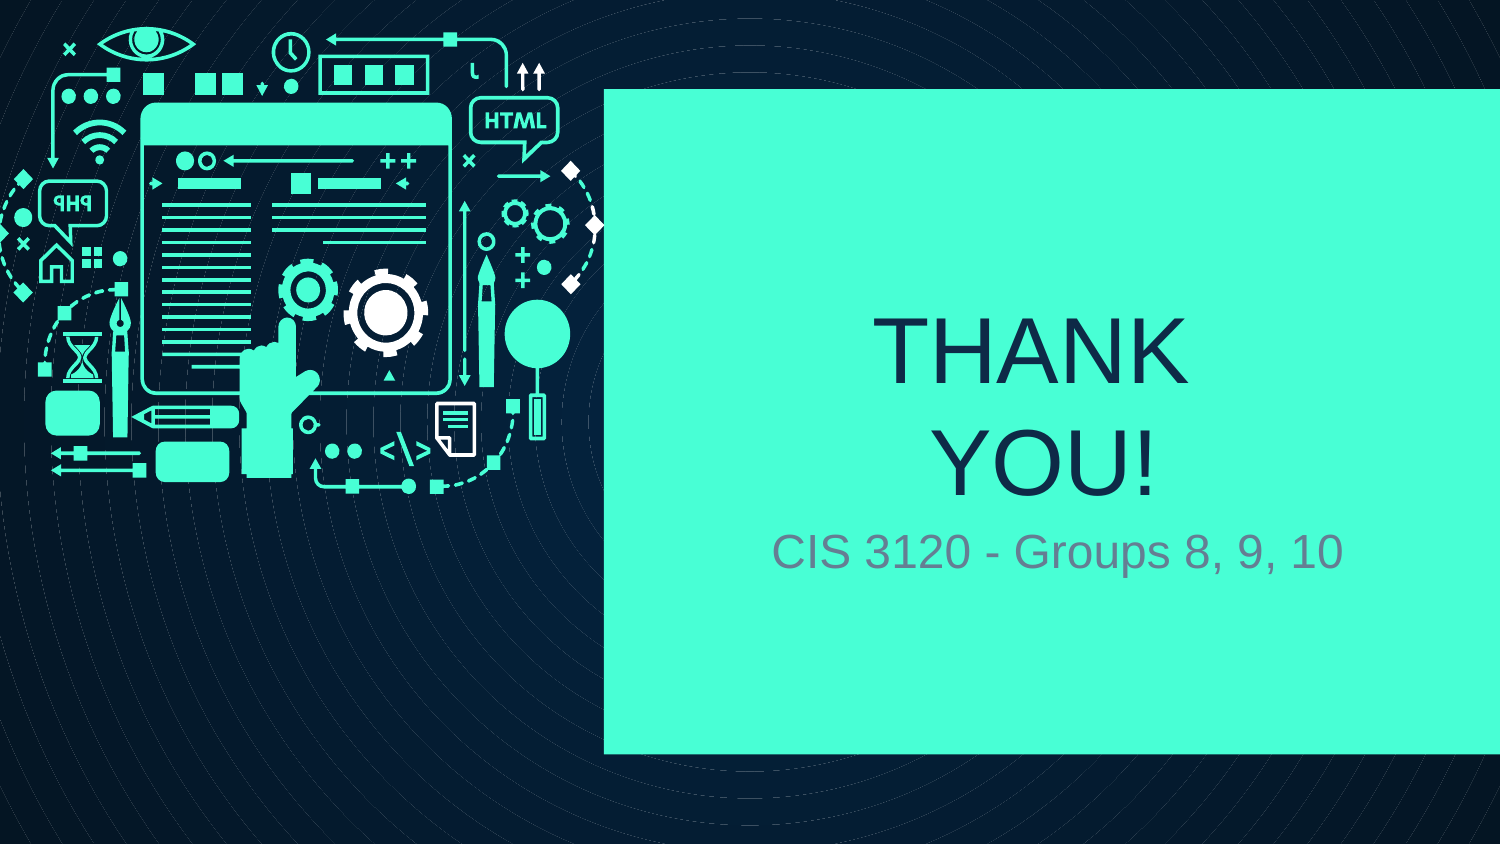

# THANK
YOU!
CIS 3120 - Groups 8, 9, 10